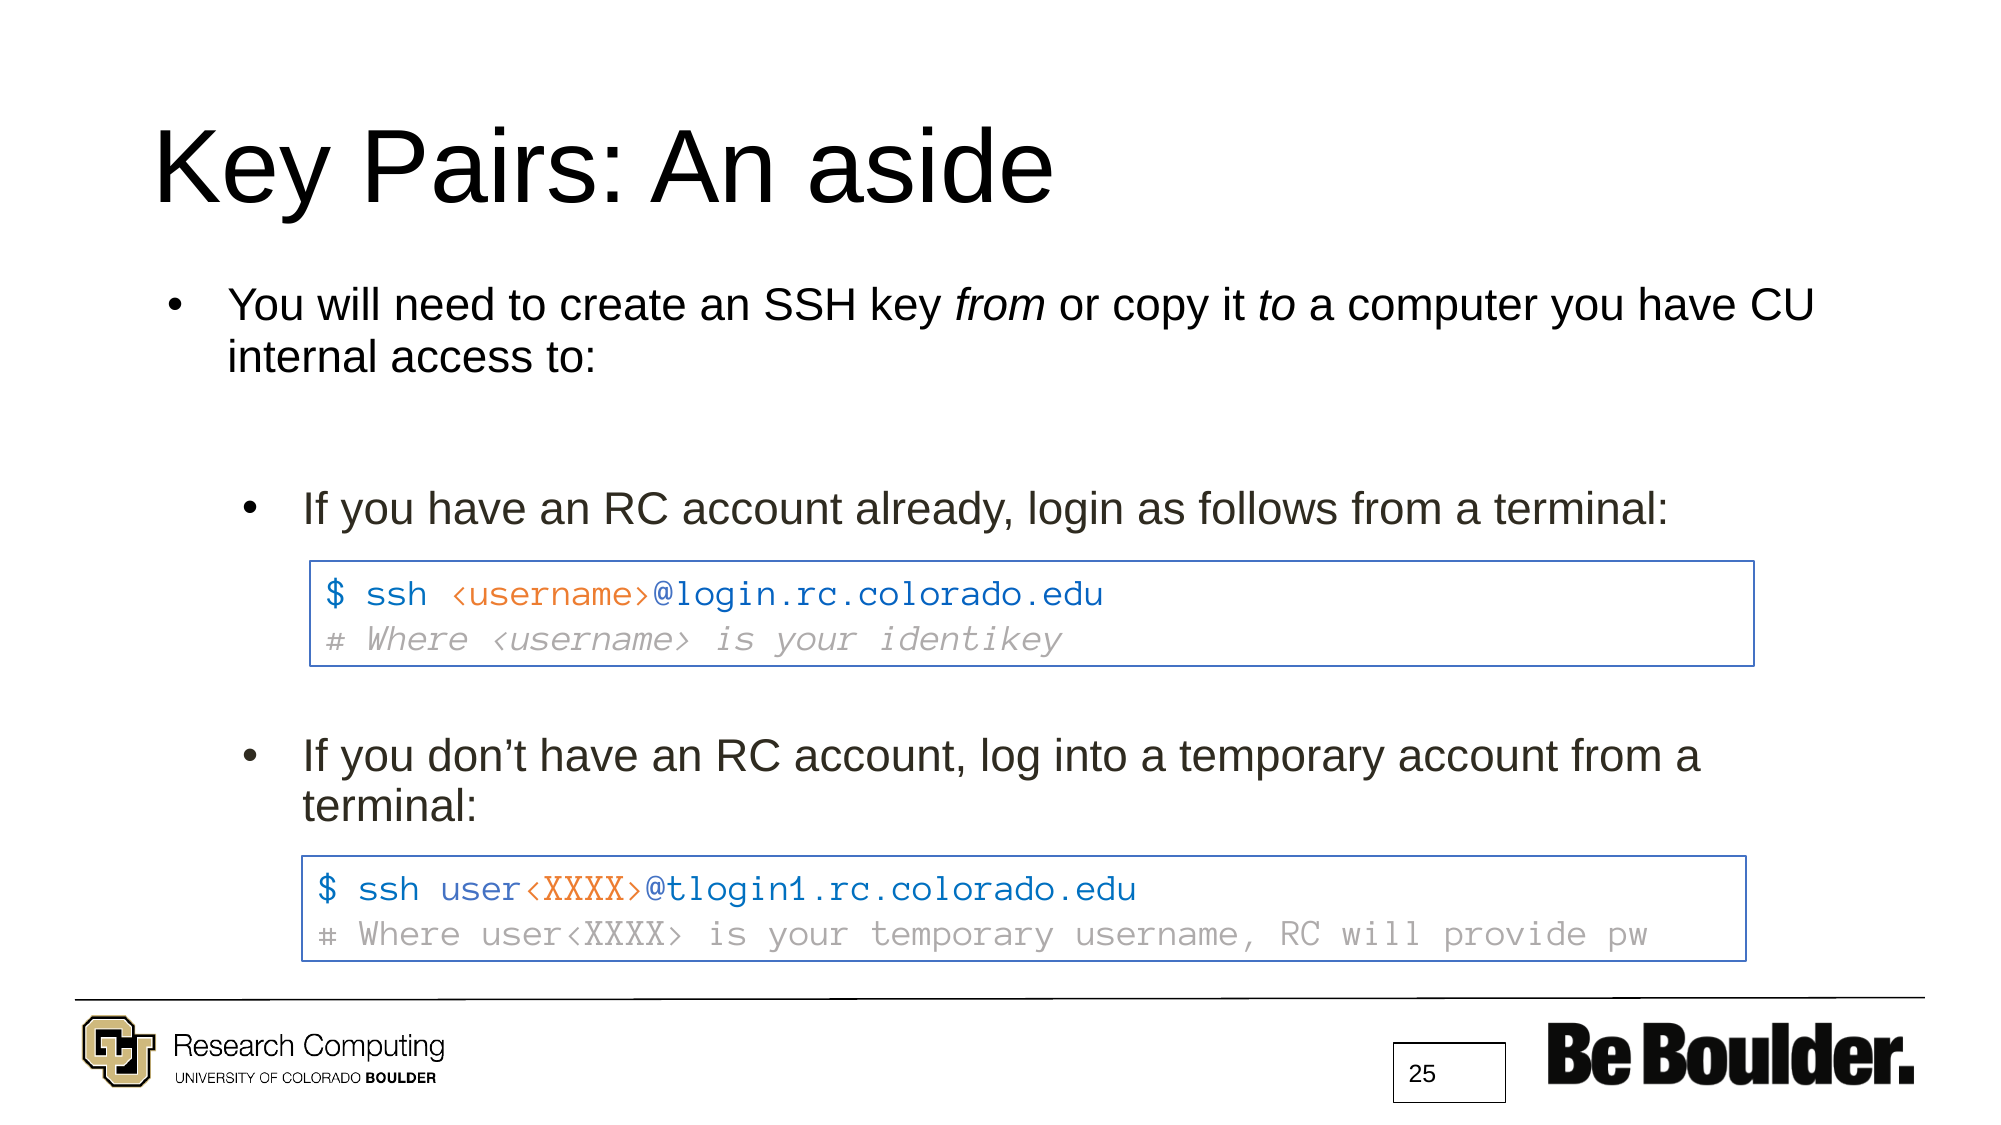

# Key Pairs: An aside
You will need to create an SSH key from or copy it to a computer you have CU internal access to:

If you have an RC account already, login as follows from a terminal:

If you don’t have an RC account, log into a temporary account from a terminal:
$ ssh <username>@login.rc.colorado.edu
# Where <username> is your identikey
$ ssh user<XXXX>@tlogin1.rc.colorado.edu
# Where user<XXXX> is your temporary username, RC will provide pw
25